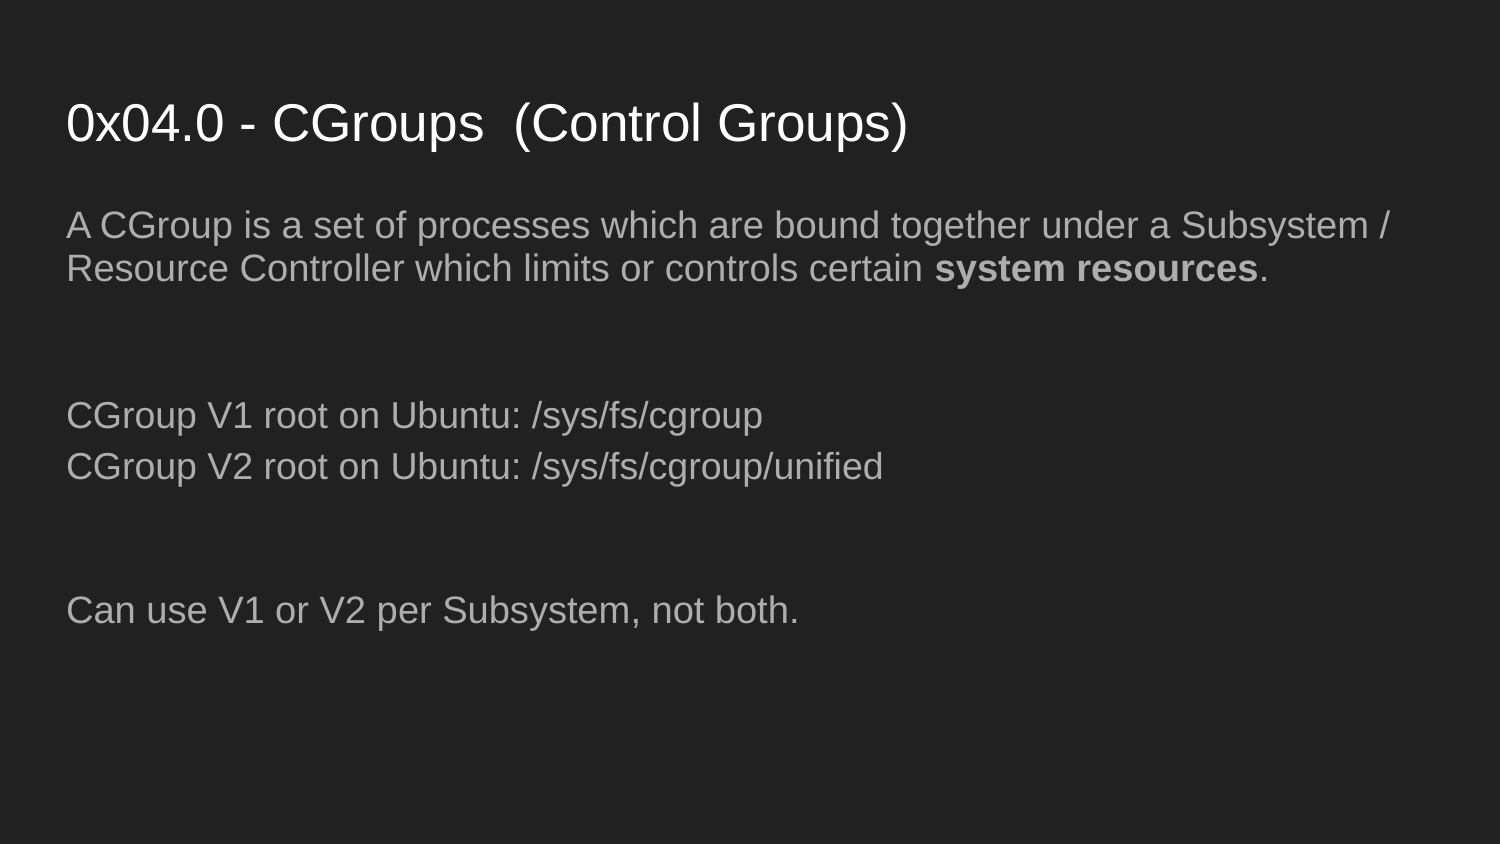

# 0x04.0 - CGroups  (Control Groups)

A CGroup is a set of processes which are bound together under a Subsystem / Resource Controller which limits or controls certain system resources.

CGroup V1 root on Ubuntu: /sys/fs/cgroup
CGroup V2 root on Ubuntu: /sys/fs/cgroup/unified

Can use V1 or V2 per Subsystem, not both.